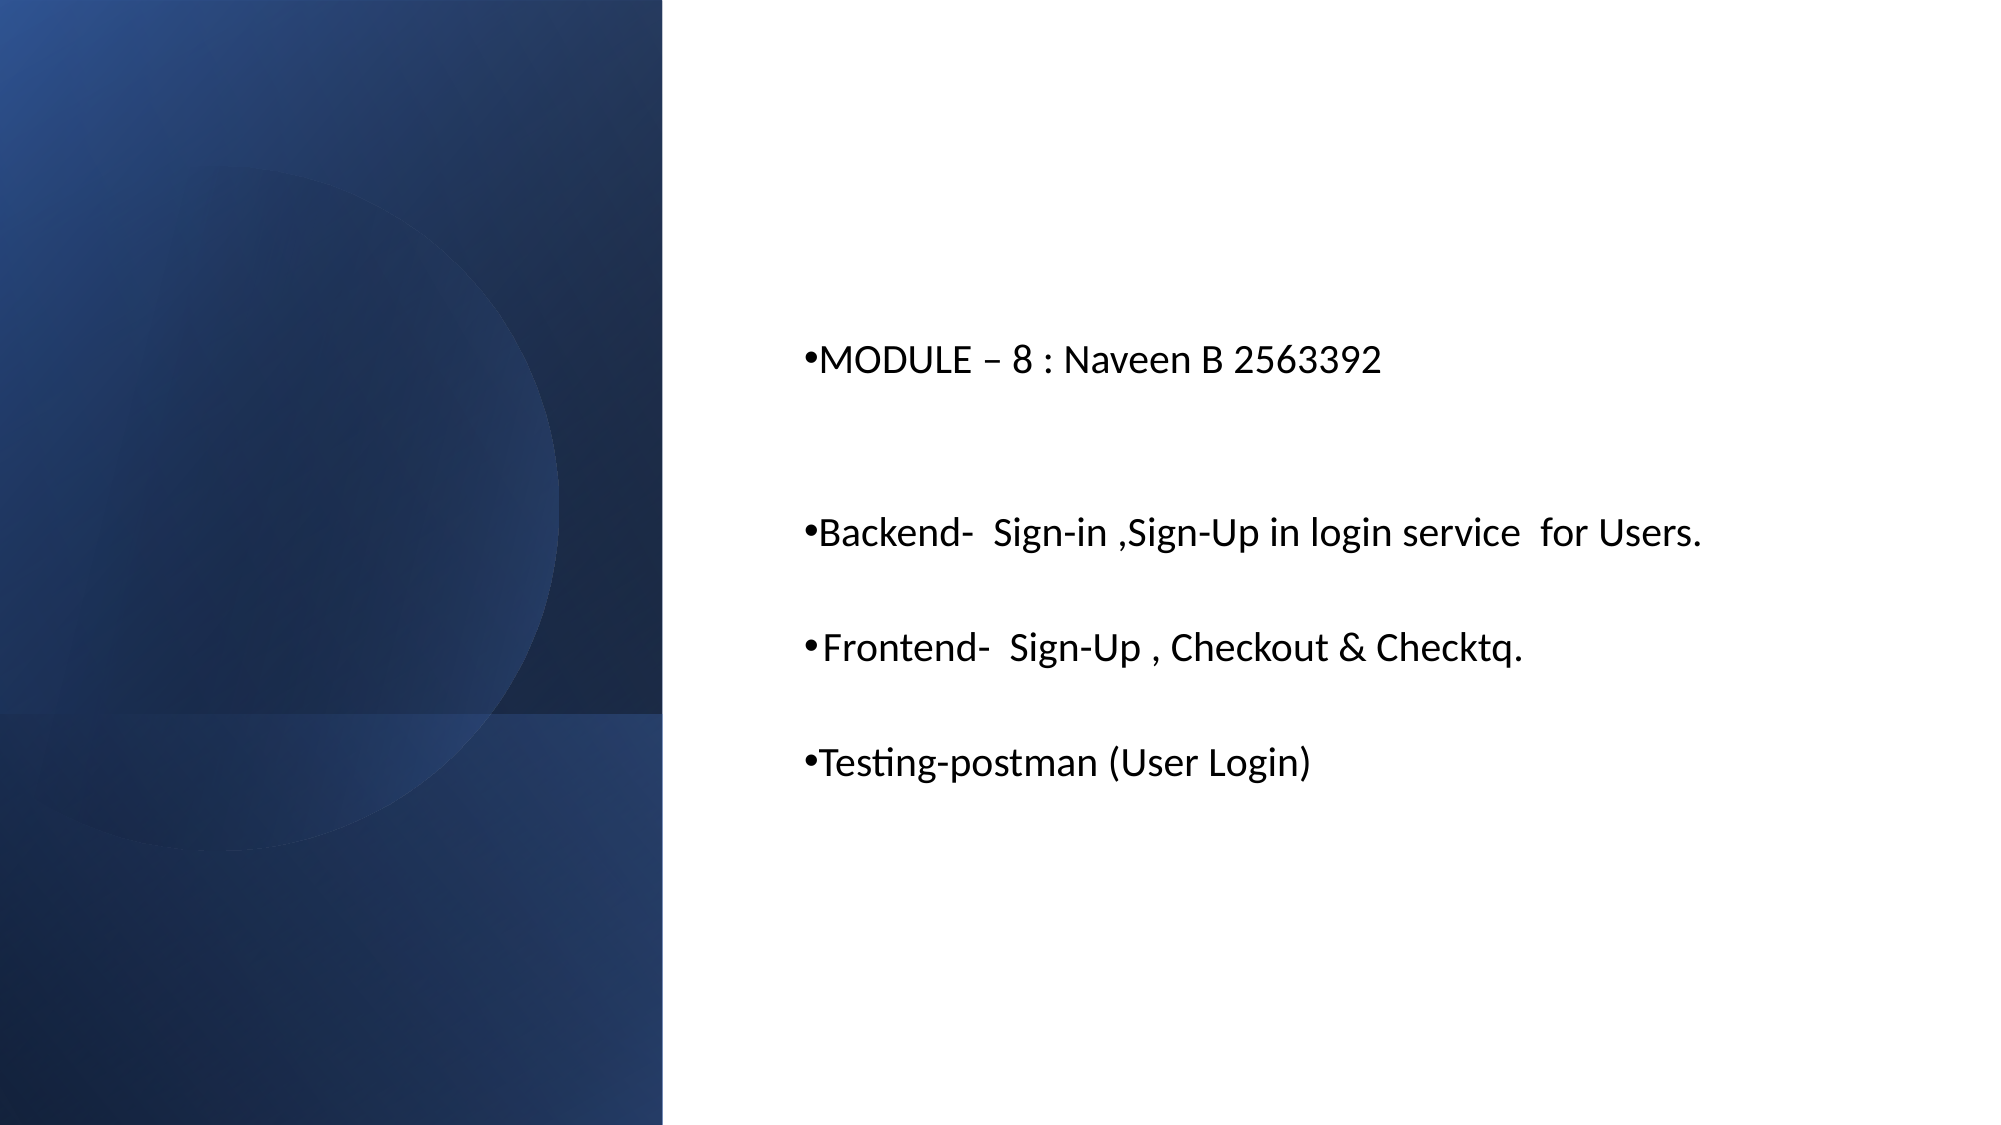

MODULE – 8 : Naveen B 2563392

Backend-  Sign-in ,Sign-Up in login service  for Users.

Frontend-  Sign-Up , Checkout & Checktq.

Testing-postman (User Login)